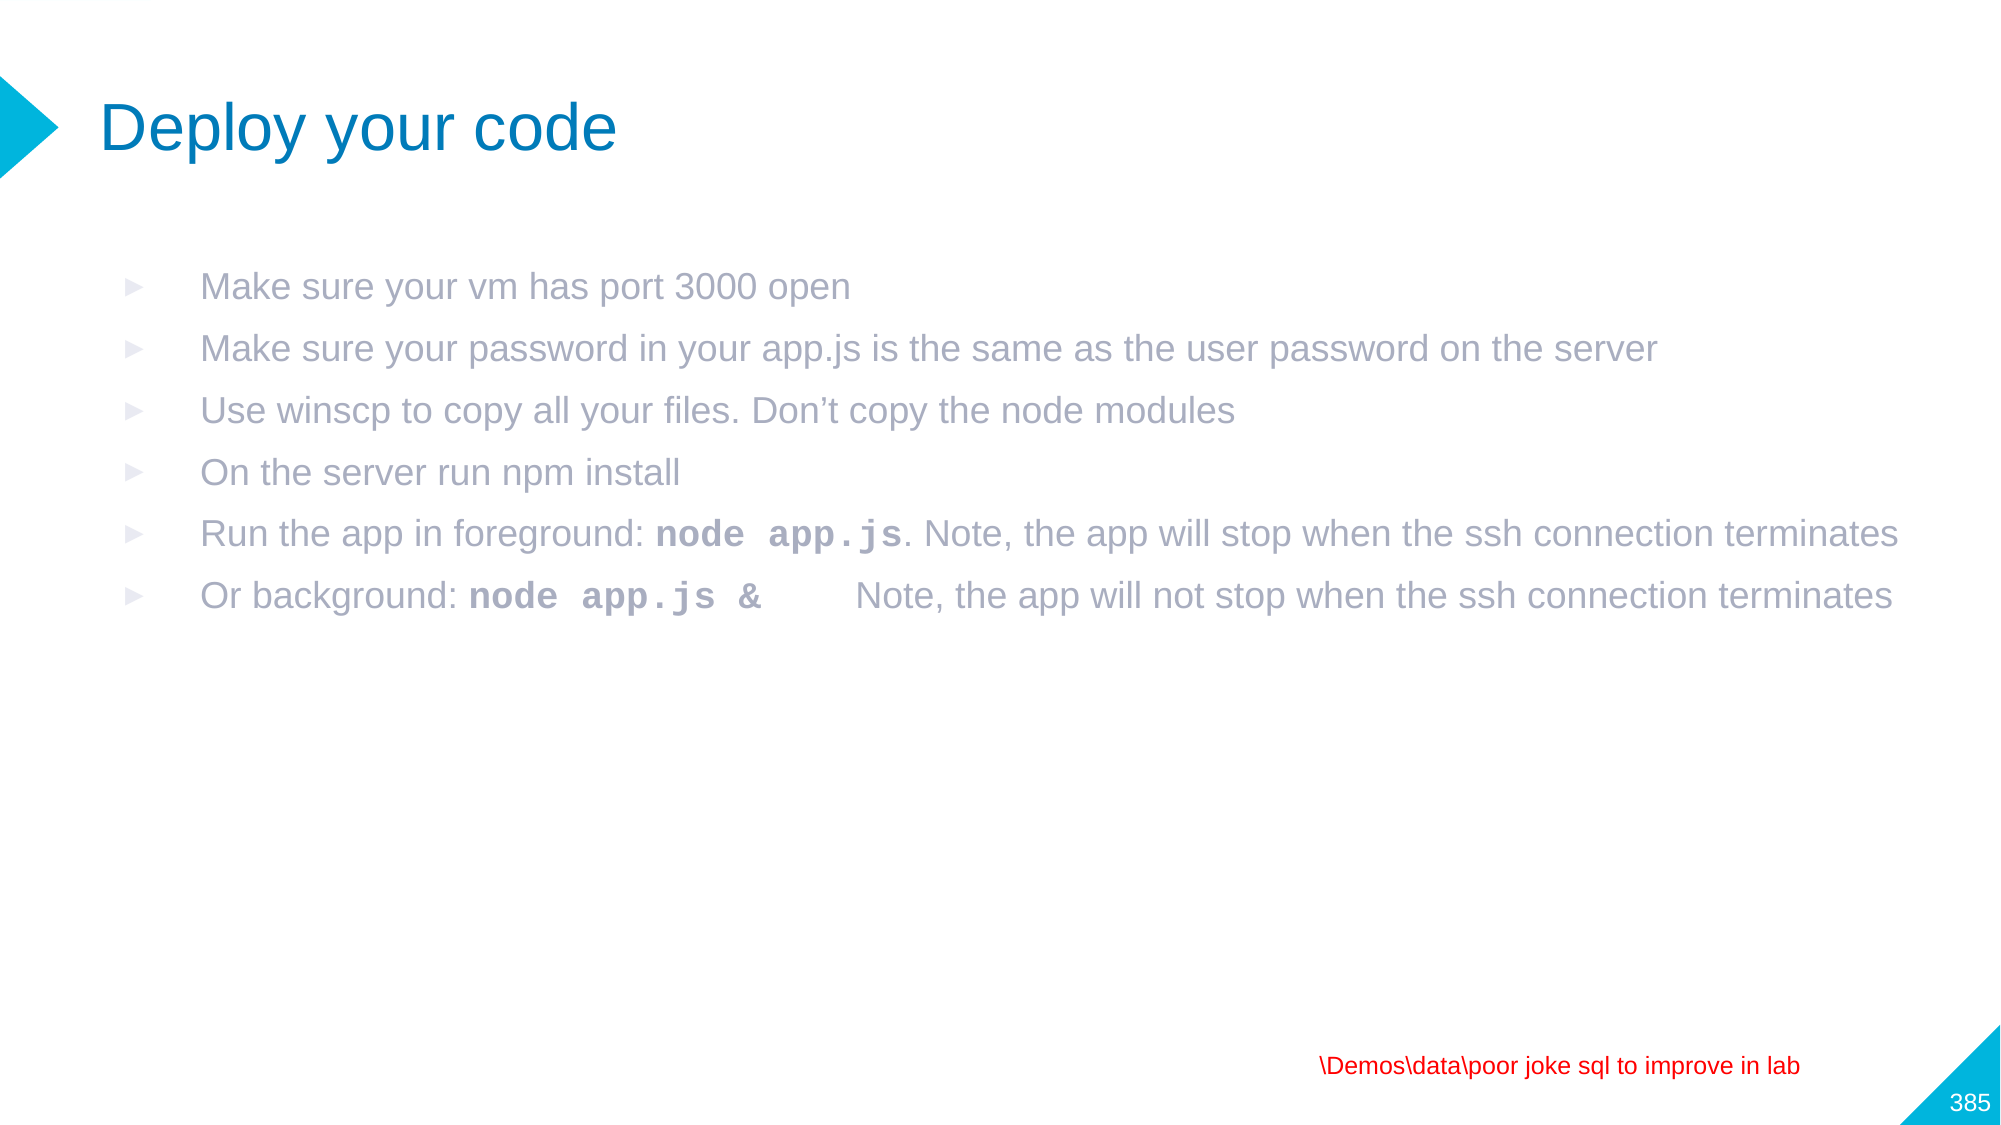

# Deploy your code
Make sure your vm has port 3000 open
Make sure your password in your app.js is the same as the user password on the server
Use winscp to copy all your files. Don’t copy the node modules
On the server run npm install
Run the app in foreground: node app.js. Note, the app will stop when the ssh connection terminates
Or background: node app.js &         Note, the app will not stop when the ssh connection terminates

385
\Demos\data\poor joke sql to improve in lab